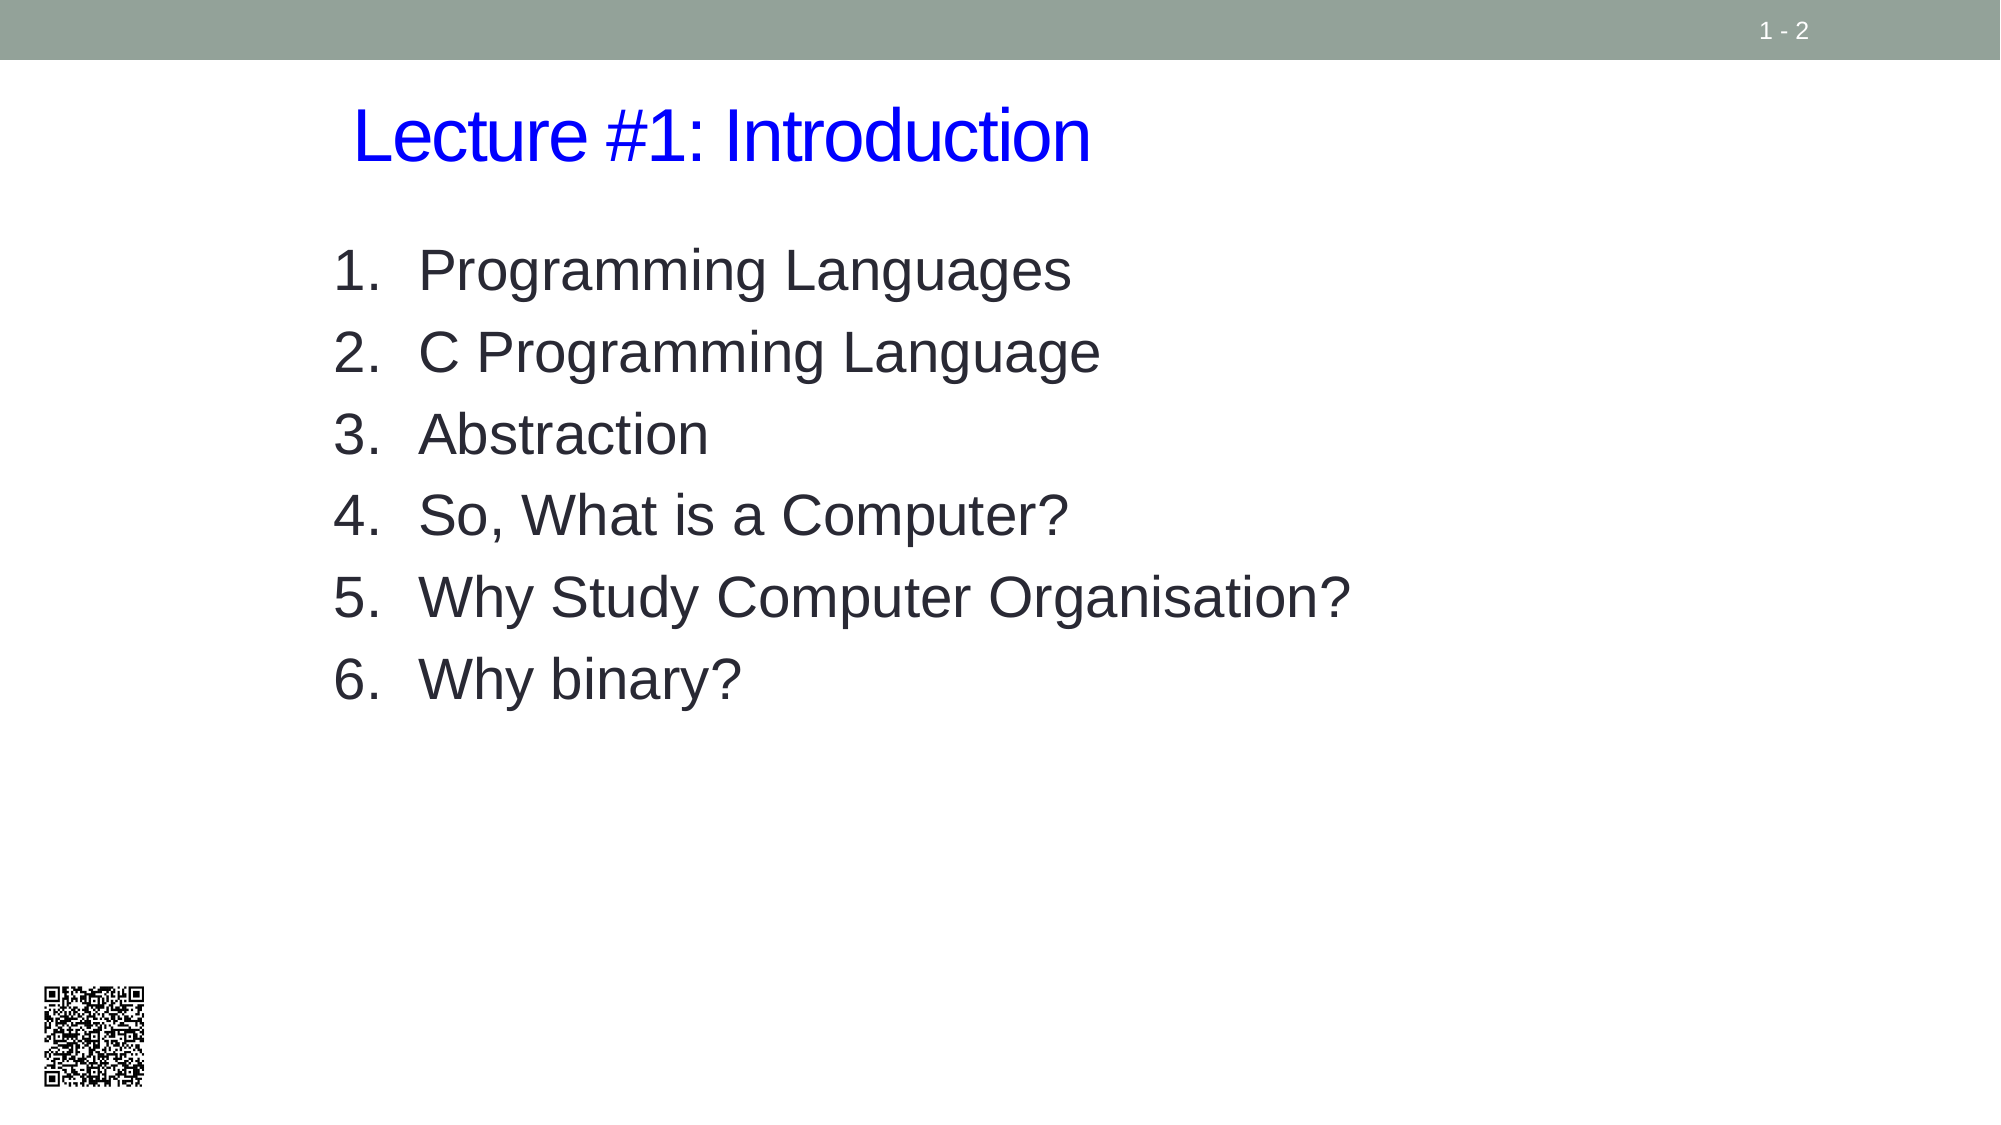

1 - 2
# Lecture #1: Introduction
Programming Languages
C Programming Language
Abstraction
So, What is a Computer?
Why Study Computer Organisation?
Why binary?